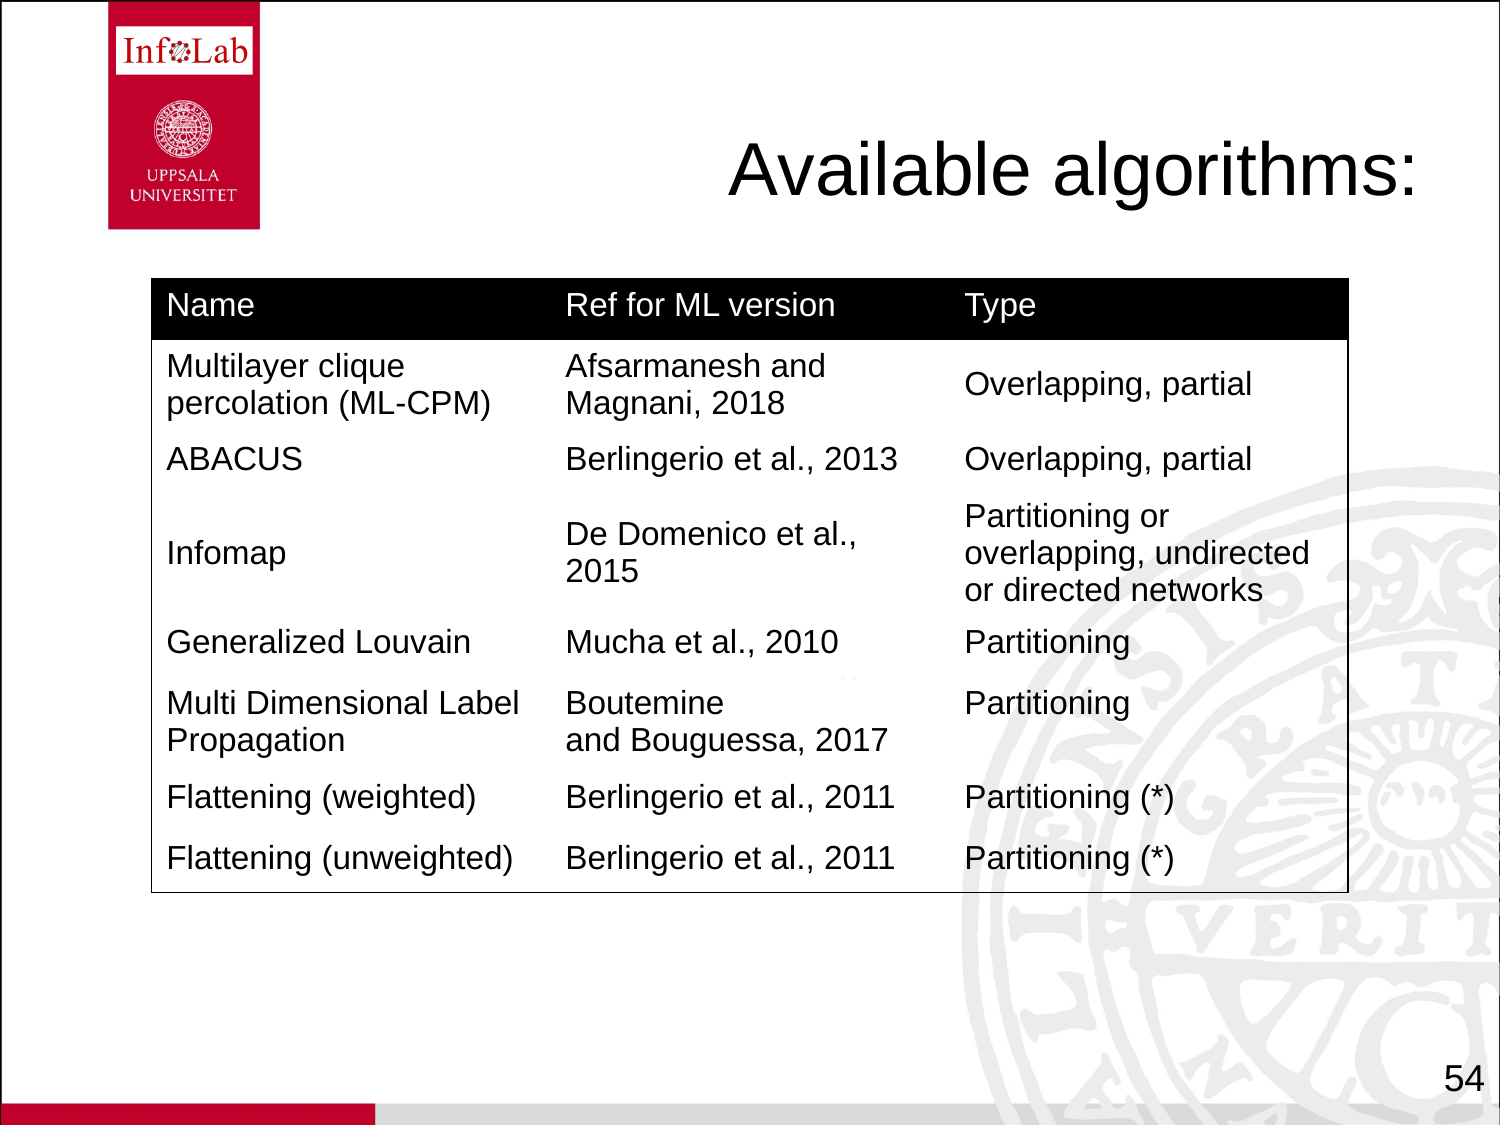

# Available algorithms:
| Name | Ref for ML version | Type |
| --- | --- | --- |
| Multilayer clique percolation (ML-CPM) | Afsarmanesh and Magnani, 2018 | Overlapping, partial |
| ABACUS | Berlingerio et al., 2013 | Overlapping, partial |
| Infomap | De Domenico et al., 2015 | Partitioning or overlapping, undirected or directed networks |
| Generalized Louvain | Mucha et al., 2010 | Partitioning |
| Multi Dimensional Label Propagation | Boutemine and Bouguessa, 2017 | Partitioning |
| Flattening (weighted) | Berlingerio et al., 2011 | Partitioning (\*) |
| Flattening (unweighted) | Berlingerio et al., 2011 | Partitioning (\*) |